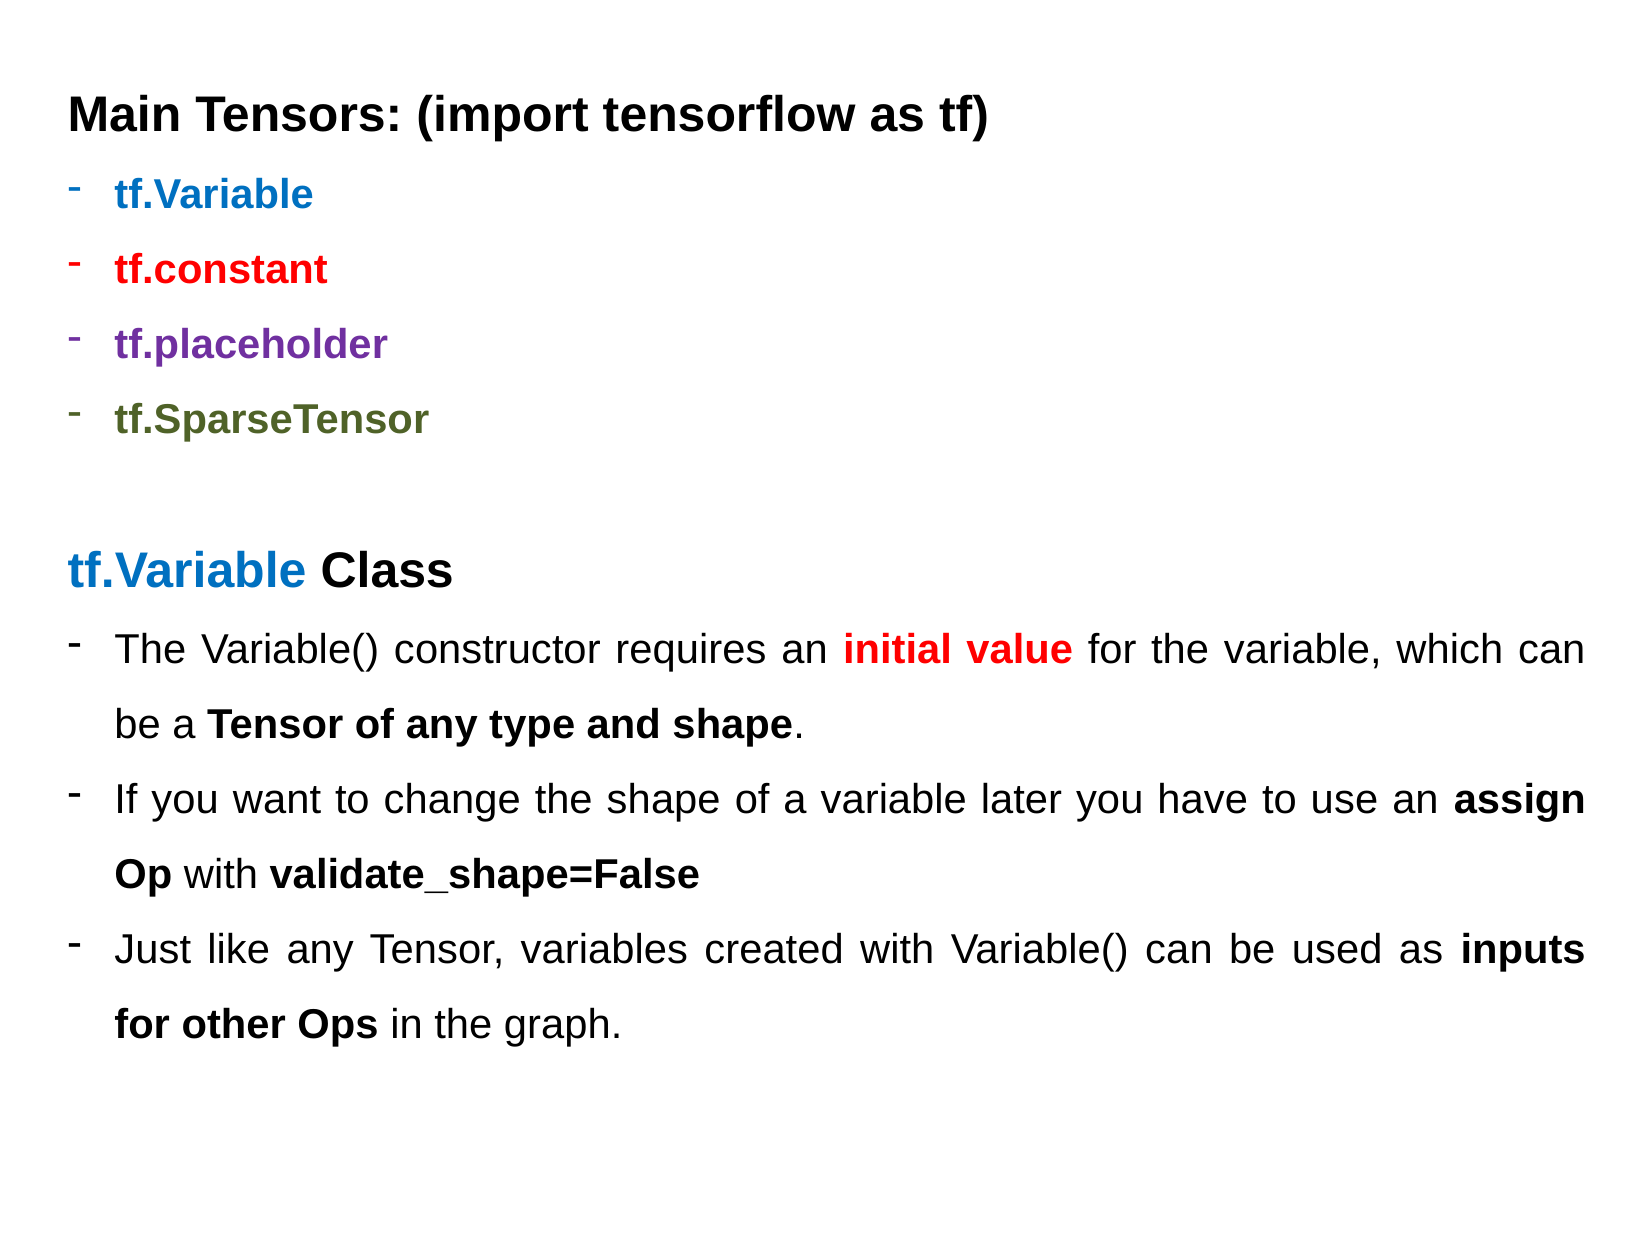

Main Tensors: (import tensorflow as tf)
tf.Variable
tf.constant
tf.placeholder
tf.SparseTensor
tf.Variable Class
The Variable() constructor requires an initial value for the variable, which can be a Tensor of any type and shape.
If you want to change the shape of a variable later you have to use an assign Op with validate_shape=False
Just like any Tensor, variables created with Variable() can be used as inputs for other Ops in the graph.